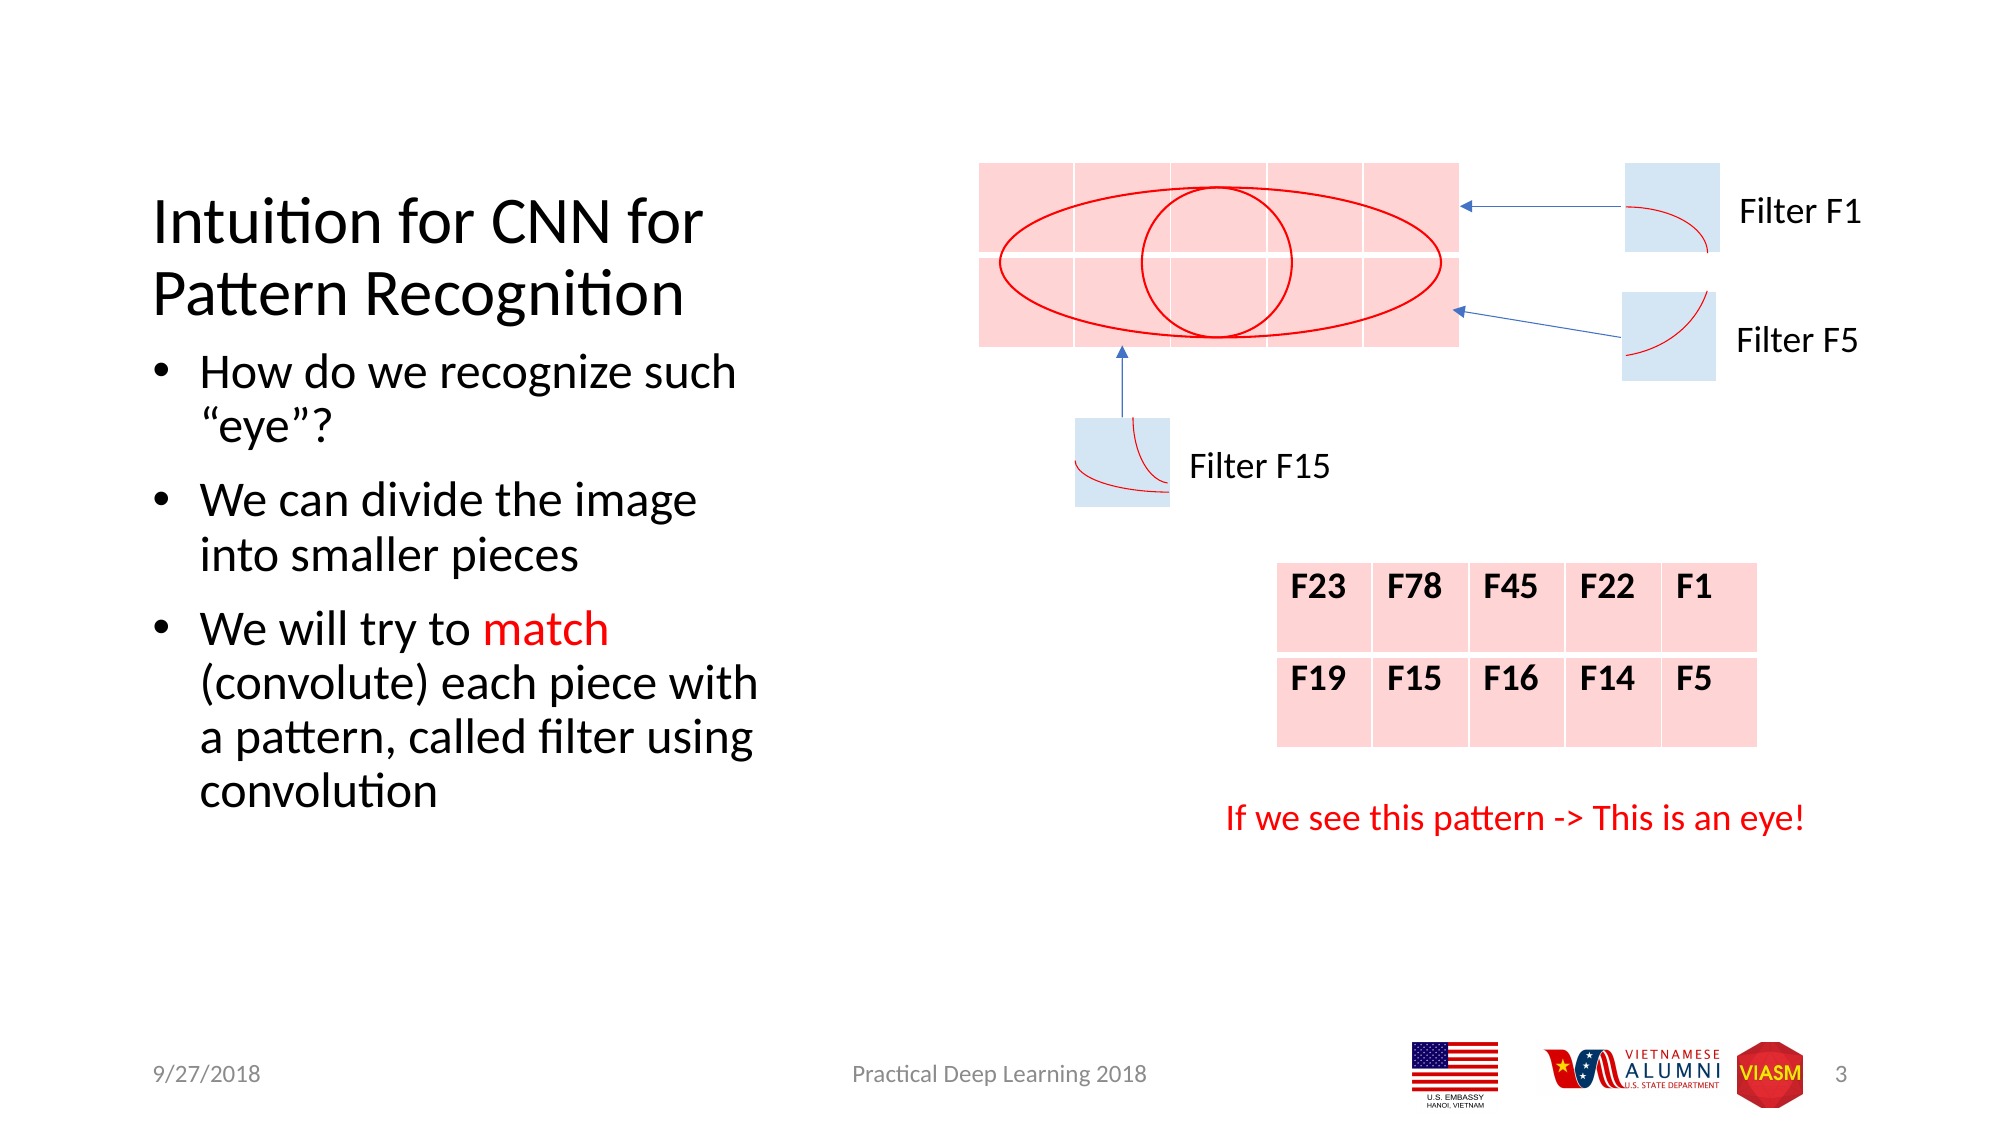

# Intuition for CNN for Pattern Recognition

|  |  |  |  |  |
| --- | --- | --- | --- | --- |
|  |  |  |  |  |
|  |
| --- |
Filter F1

|  |
| --- |
Filter F5
How do we recognize such “eye”?
We can divide the image into smaller pieces
We will try to match (convolute) each piece with a pattern, called filter using convolution

|  |
| --- |

Filter F15
| F23 | F78 | F45 | F22 | F1 |
| --- | --- | --- | --- | --- |
| F19 | F15 | F16 | F14 | F5 |
If we see this pattern -> This is an eye!
9/27/2018
Practical Deep Learning 2018
3